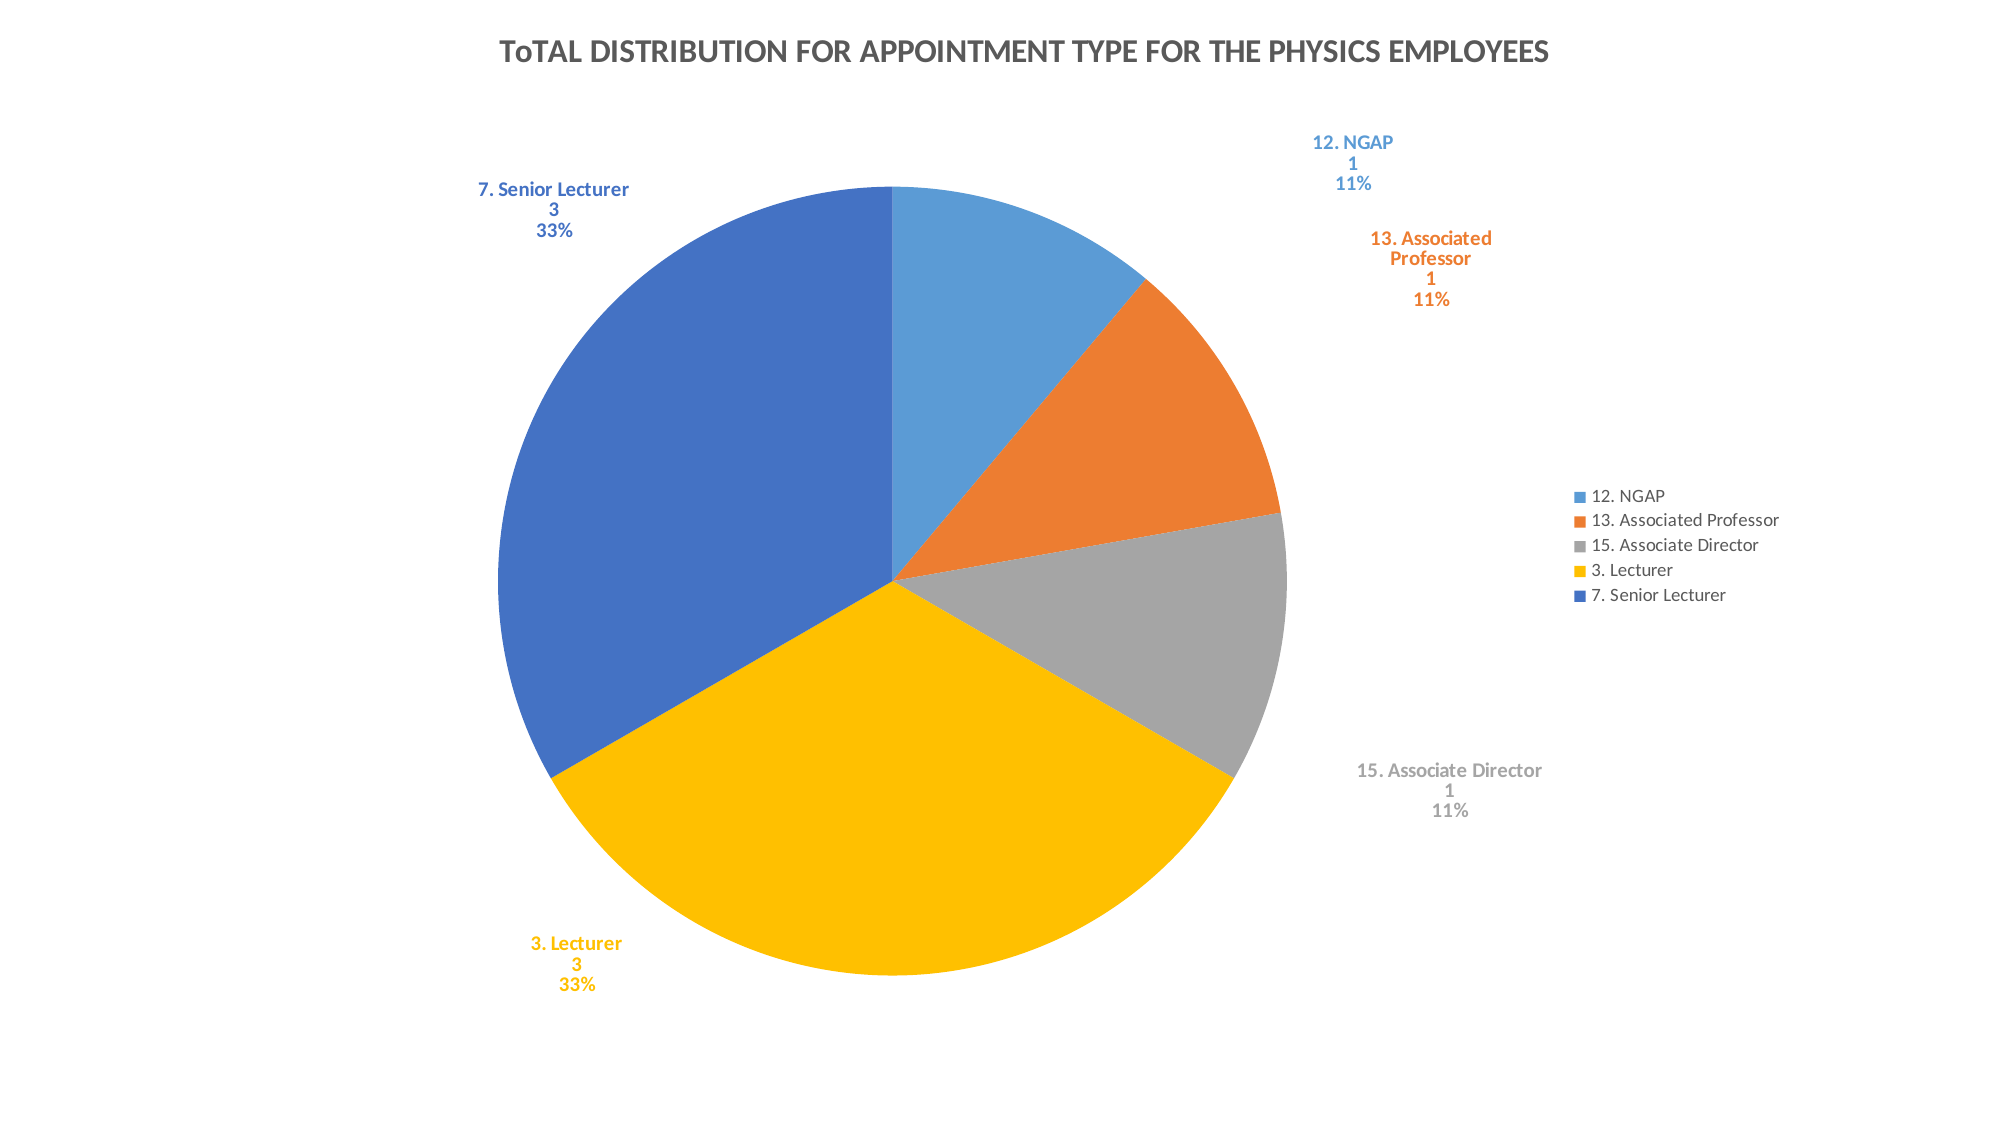

### Chart: ToTAL DISTRIBUTION FOR APPOINTMENT TYPE FOR THE PHYSICS EMPLOYEES

| Category | Total |
|---|---|
| 12. NGAP | 1.0 |
| 13. Associated Professor | 1.0 |
| 15. Associate Director | 1.0 |
| 3. Lecturer | 3.0 |
| 7. Senior Lecturer | 3.0 |